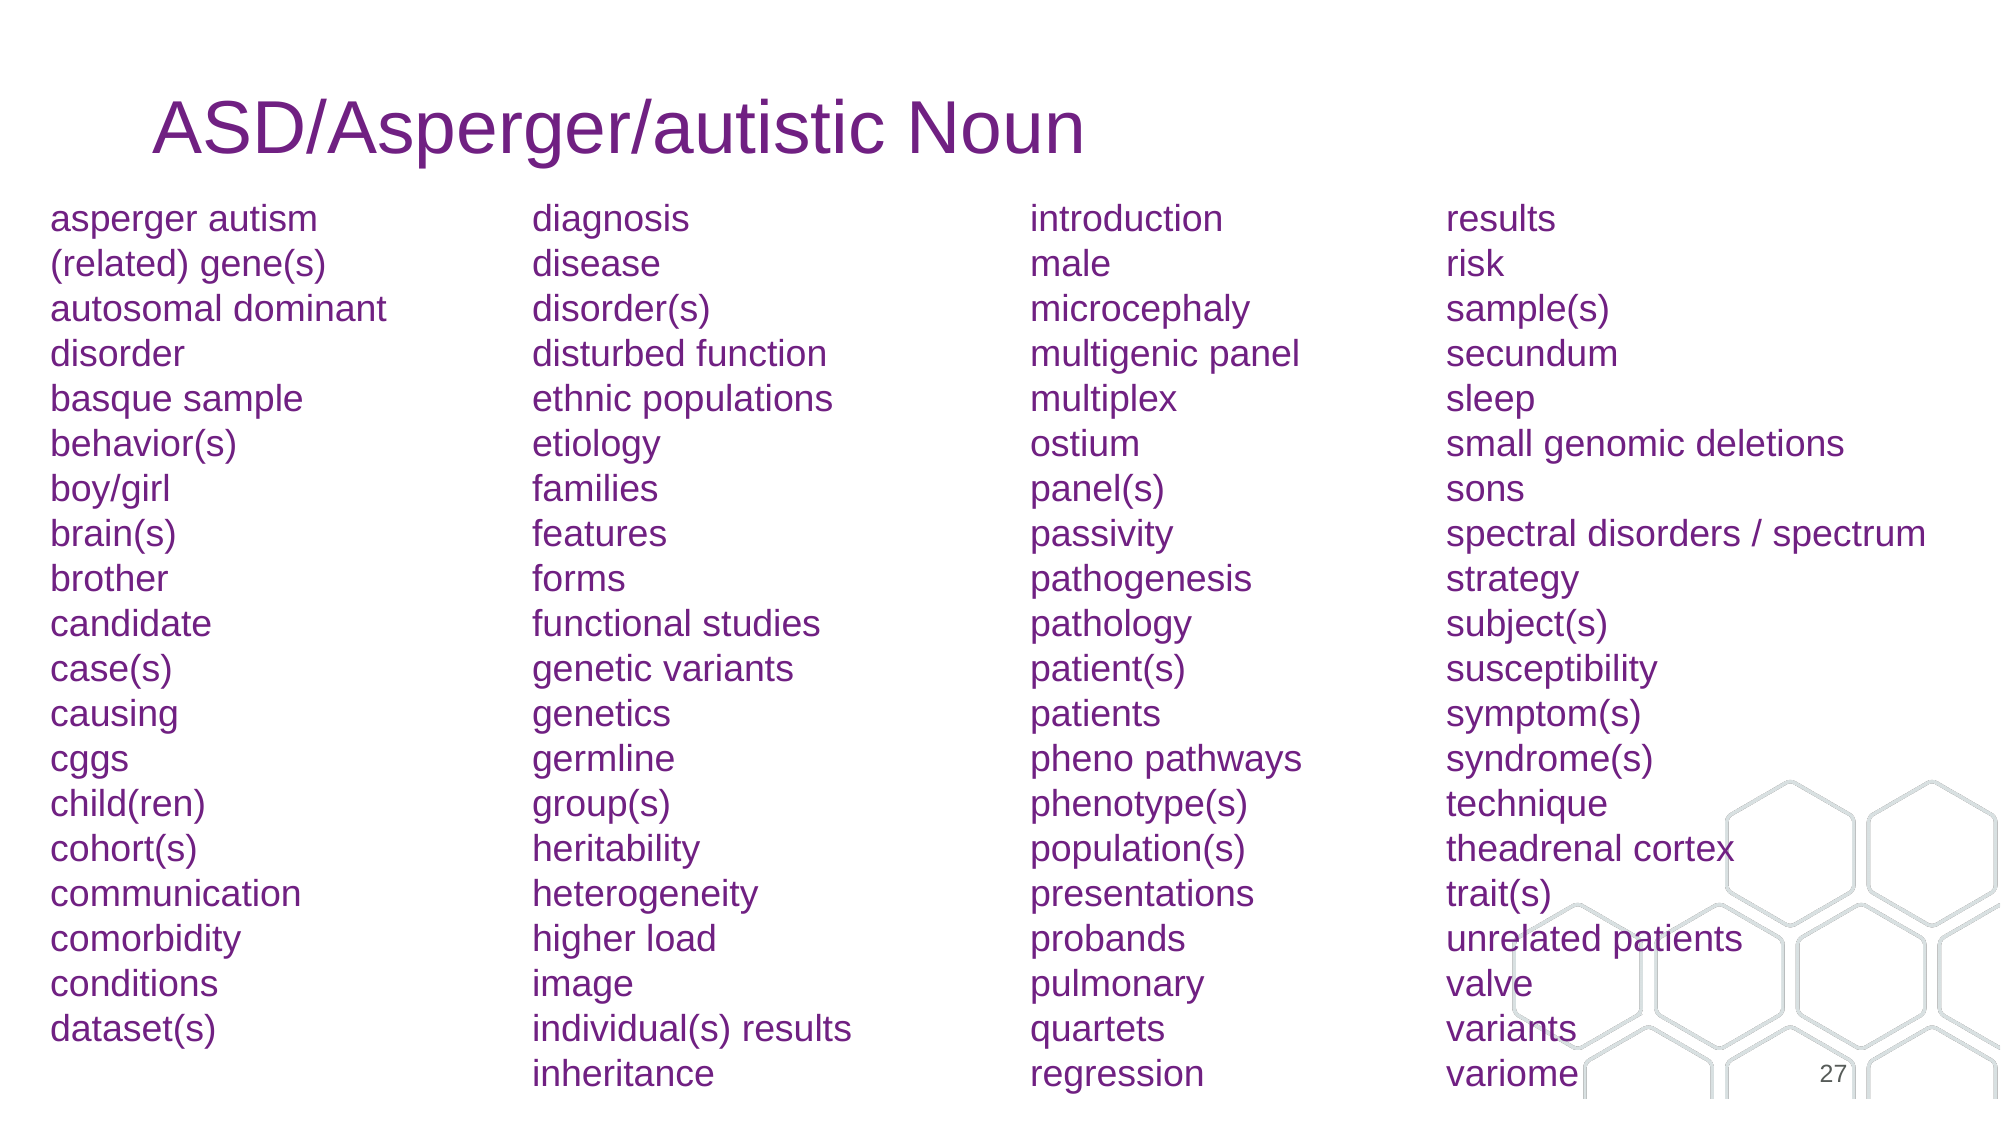

# ASD/Asperger/autistic Noun
asperger autism
(related) gene(s)
autosomal dominant disorder
basque sample
behavior(s)
boy/girl
brain(s)
brother
candidate
case(s)
causing
cggs
child(ren)
cohort(s)
communication
comorbidity
conditions
dataset(s)

diagnosis
disease
disorder(s)
disturbed function
ethnic populations
etiology
families
features
forms
functional studies
genetic variants
genetics
germline
group(s)
heritability
heterogeneity
higher load
image
individual(s) results
inheritance
introduction
male
microcephaly
multigenic panel
multiplex
ostium
panel(s)
passivity
pathogenesis
pathology
patient(s)
patients
pheno pathways
phenotype(s)
population(s)
presentations
probands
pulmonary
quartets
regression
results
risk
sample(s)
secundum
sleep
small genomic deletions
sons
spectral disorders / spectrum
strategy
subject(s)
susceptibility
symptom(s)
syndrome(s)
technique
theadrenal cortex
trait(s)
unrelated patients
valve
variants
variome
27